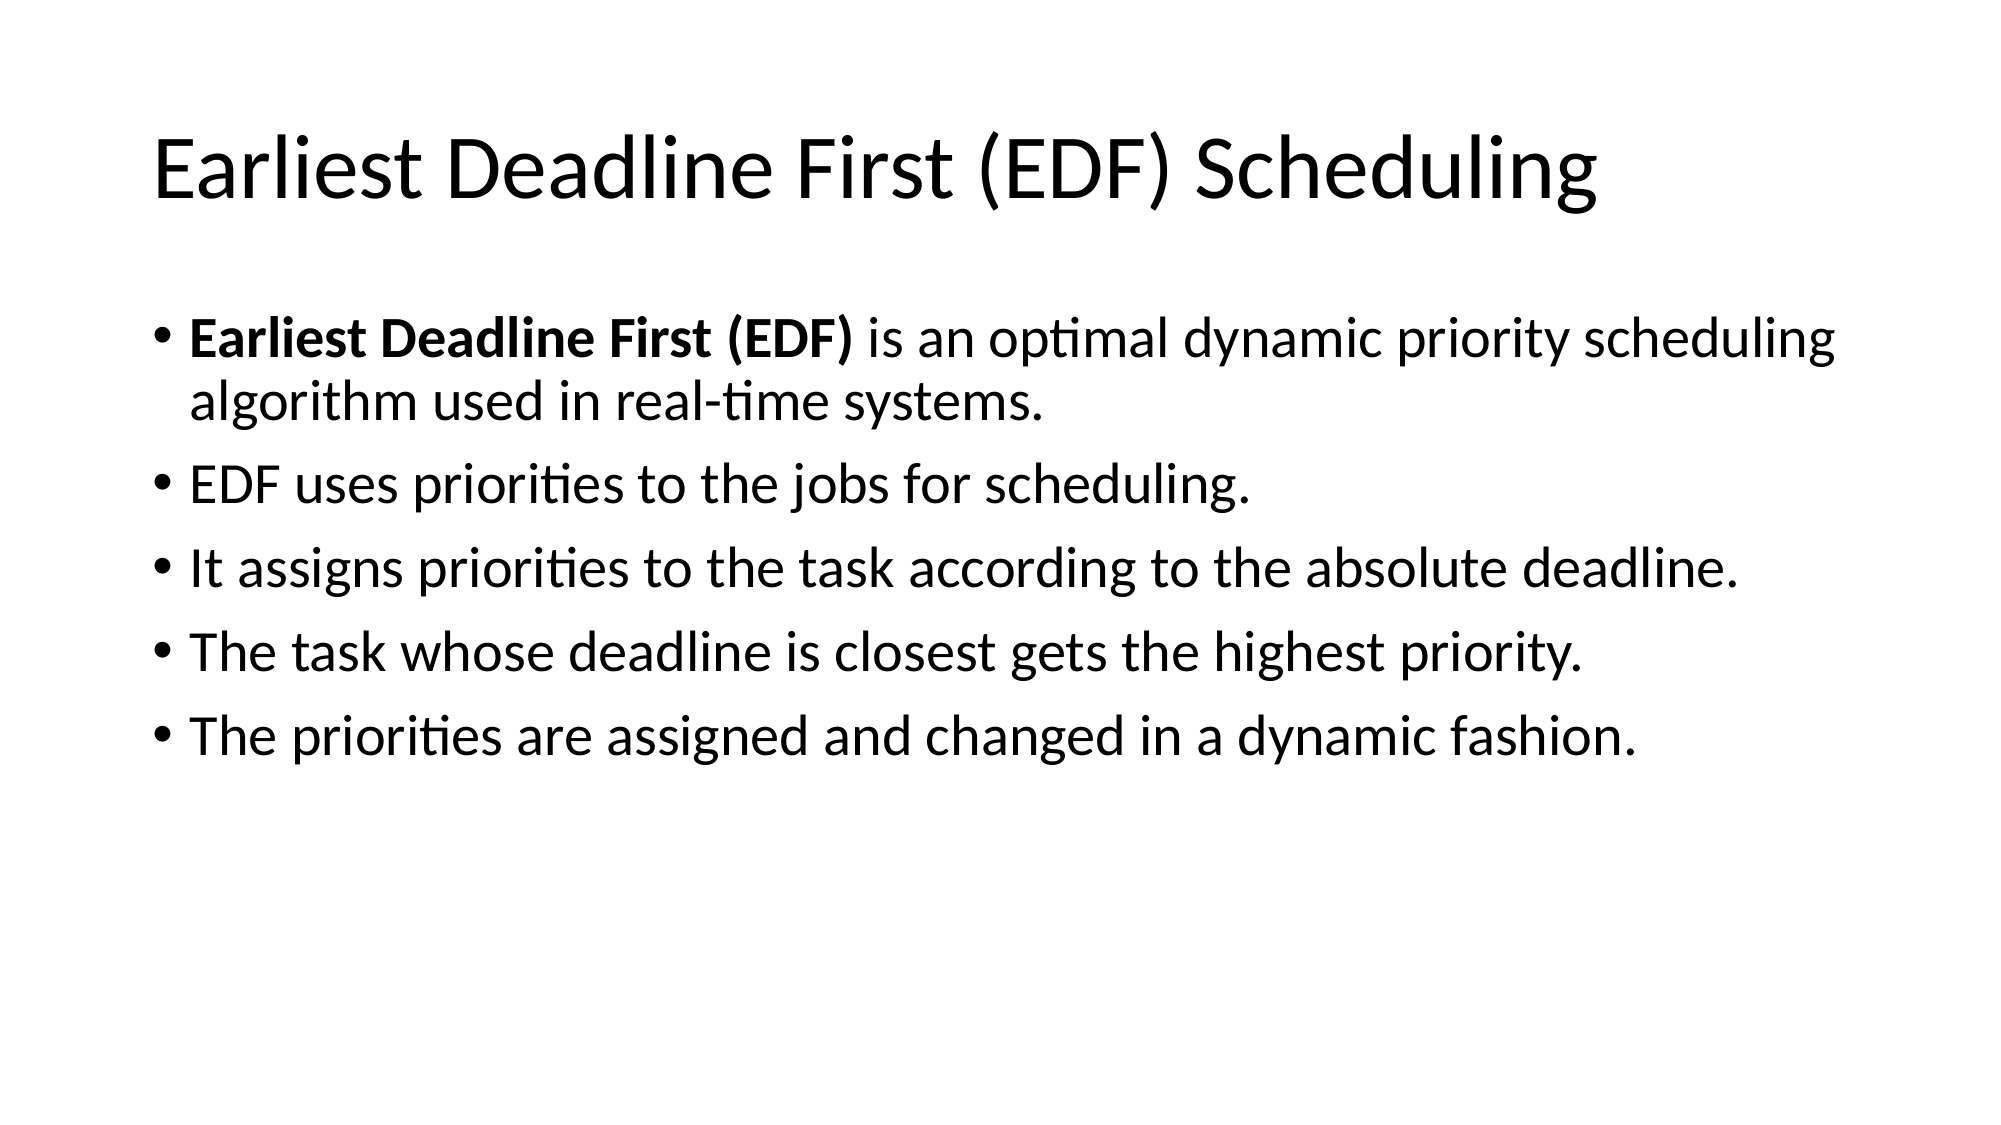

# Earliest Deadline First (EDF) Scheduling
Earliest Deadline First (EDF) is an optimal dynamic priority scheduling algorithm used in real-time systems.
EDF uses priorities to the jobs for scheduling.
It assigns priorities to the task according to the absolute deadline.
The task whose deadline is closest gets the highest priority.
The priorities are assigned and changed in a dynamic fashion.